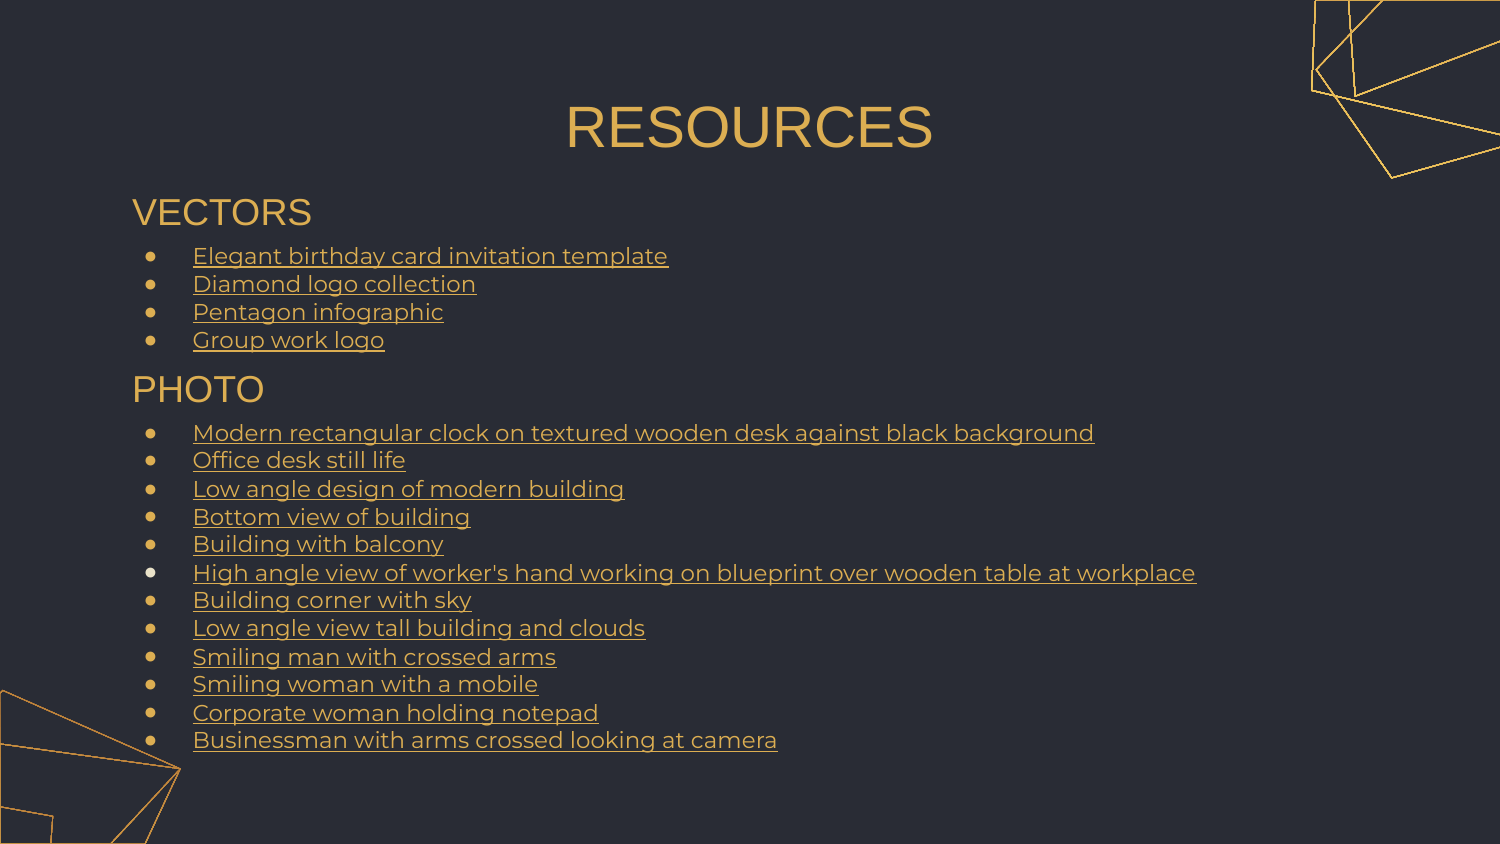

# RESOURCES
VECTORS
Elegant birthday card invitation template
Diamond logo collection
Pentagon infographic
Group work logo
PHOTO
Modern rectangular clock on textured wooden desk against black background
Office desk still life
Low angle design of modern building
Bottom view of building
Building with balcony
High angle view of worker's hand working on blueprint over wooden table at workplace
Building corner with sky
Low angle view tall building and clouds
Smiling man with crossed arms
Smiling woman with a mobile
Corporate woman holding notepad
Businessman with arms crossed looking at camera